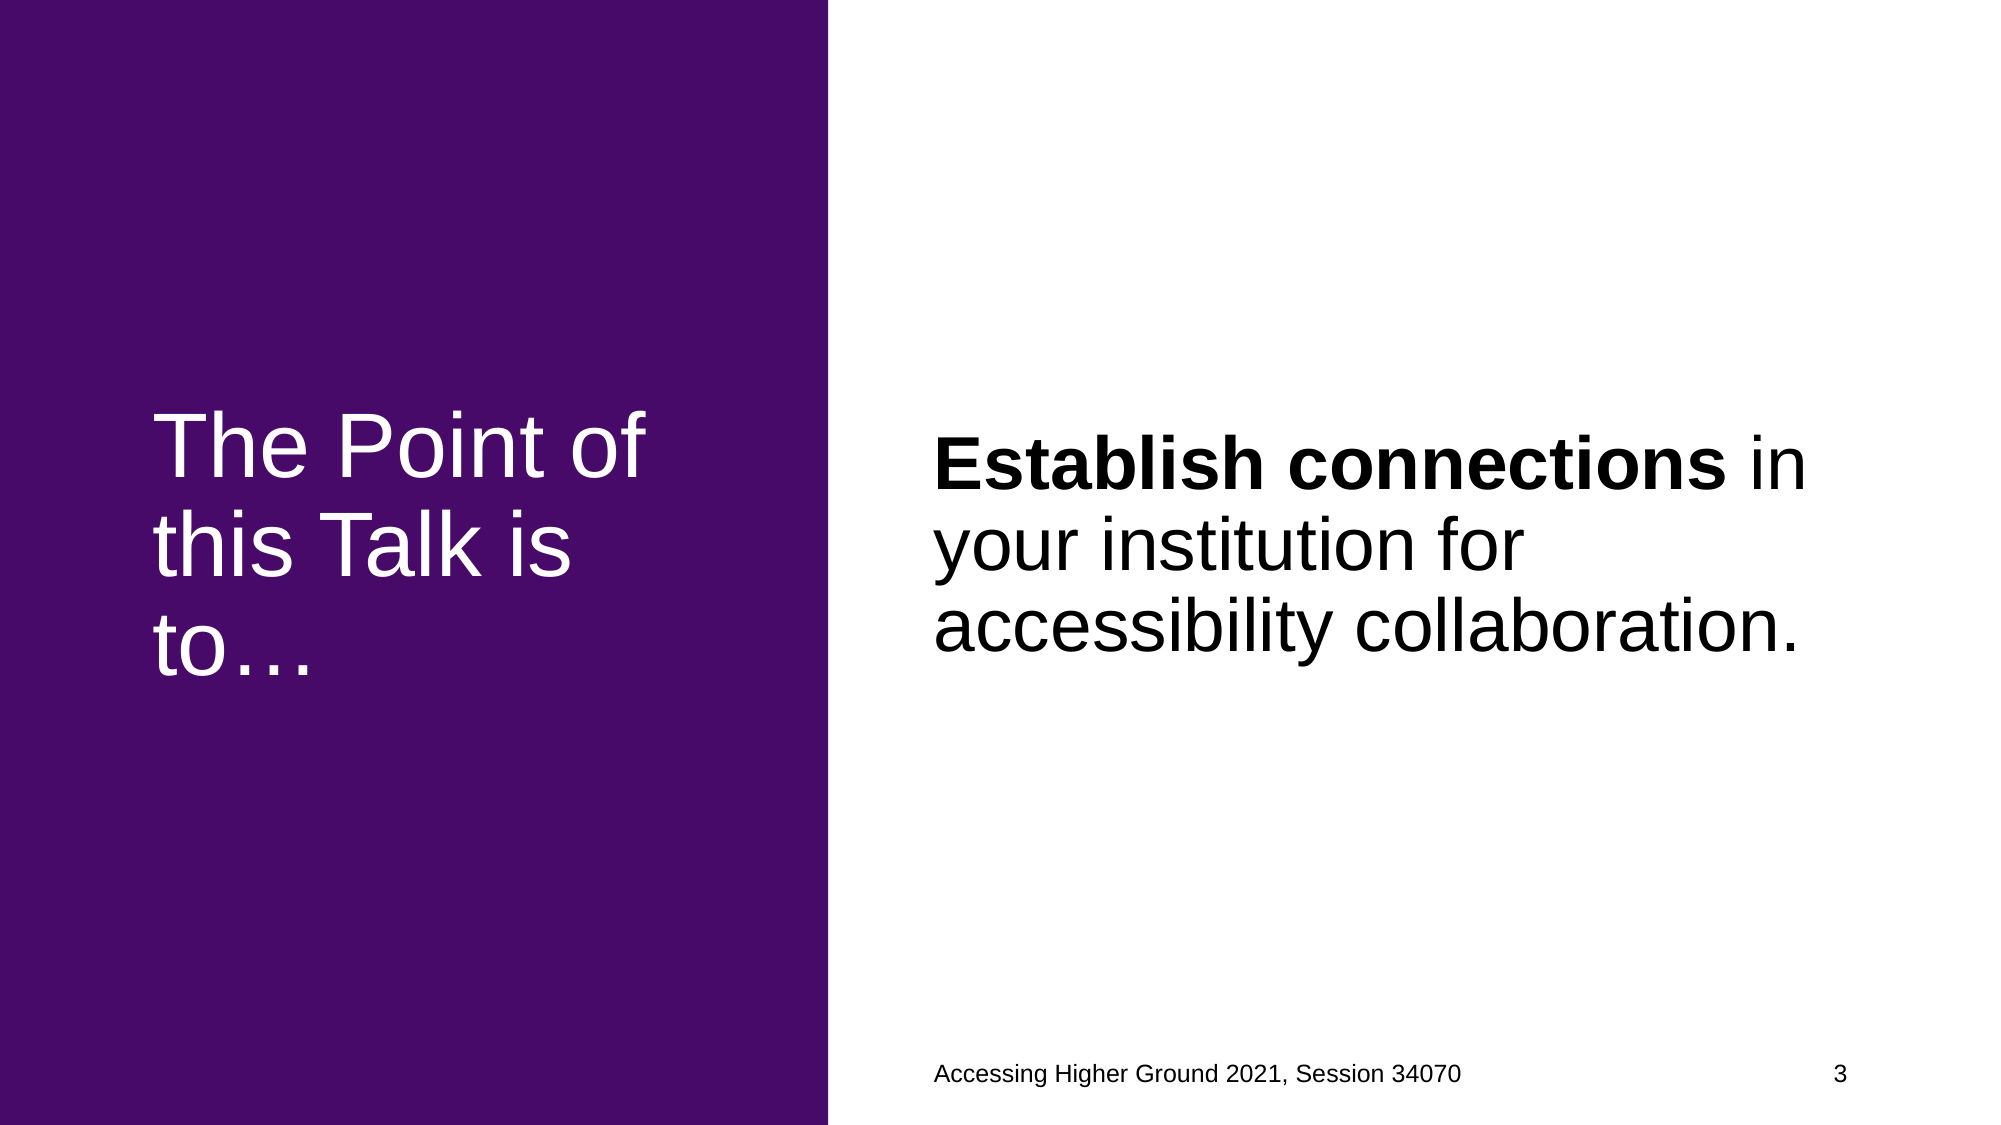

# The Point of this Talk is to…
Establish connections in your institution for accessibility collaboration.
Accessing Higher Ground 2021, Session 34070
3